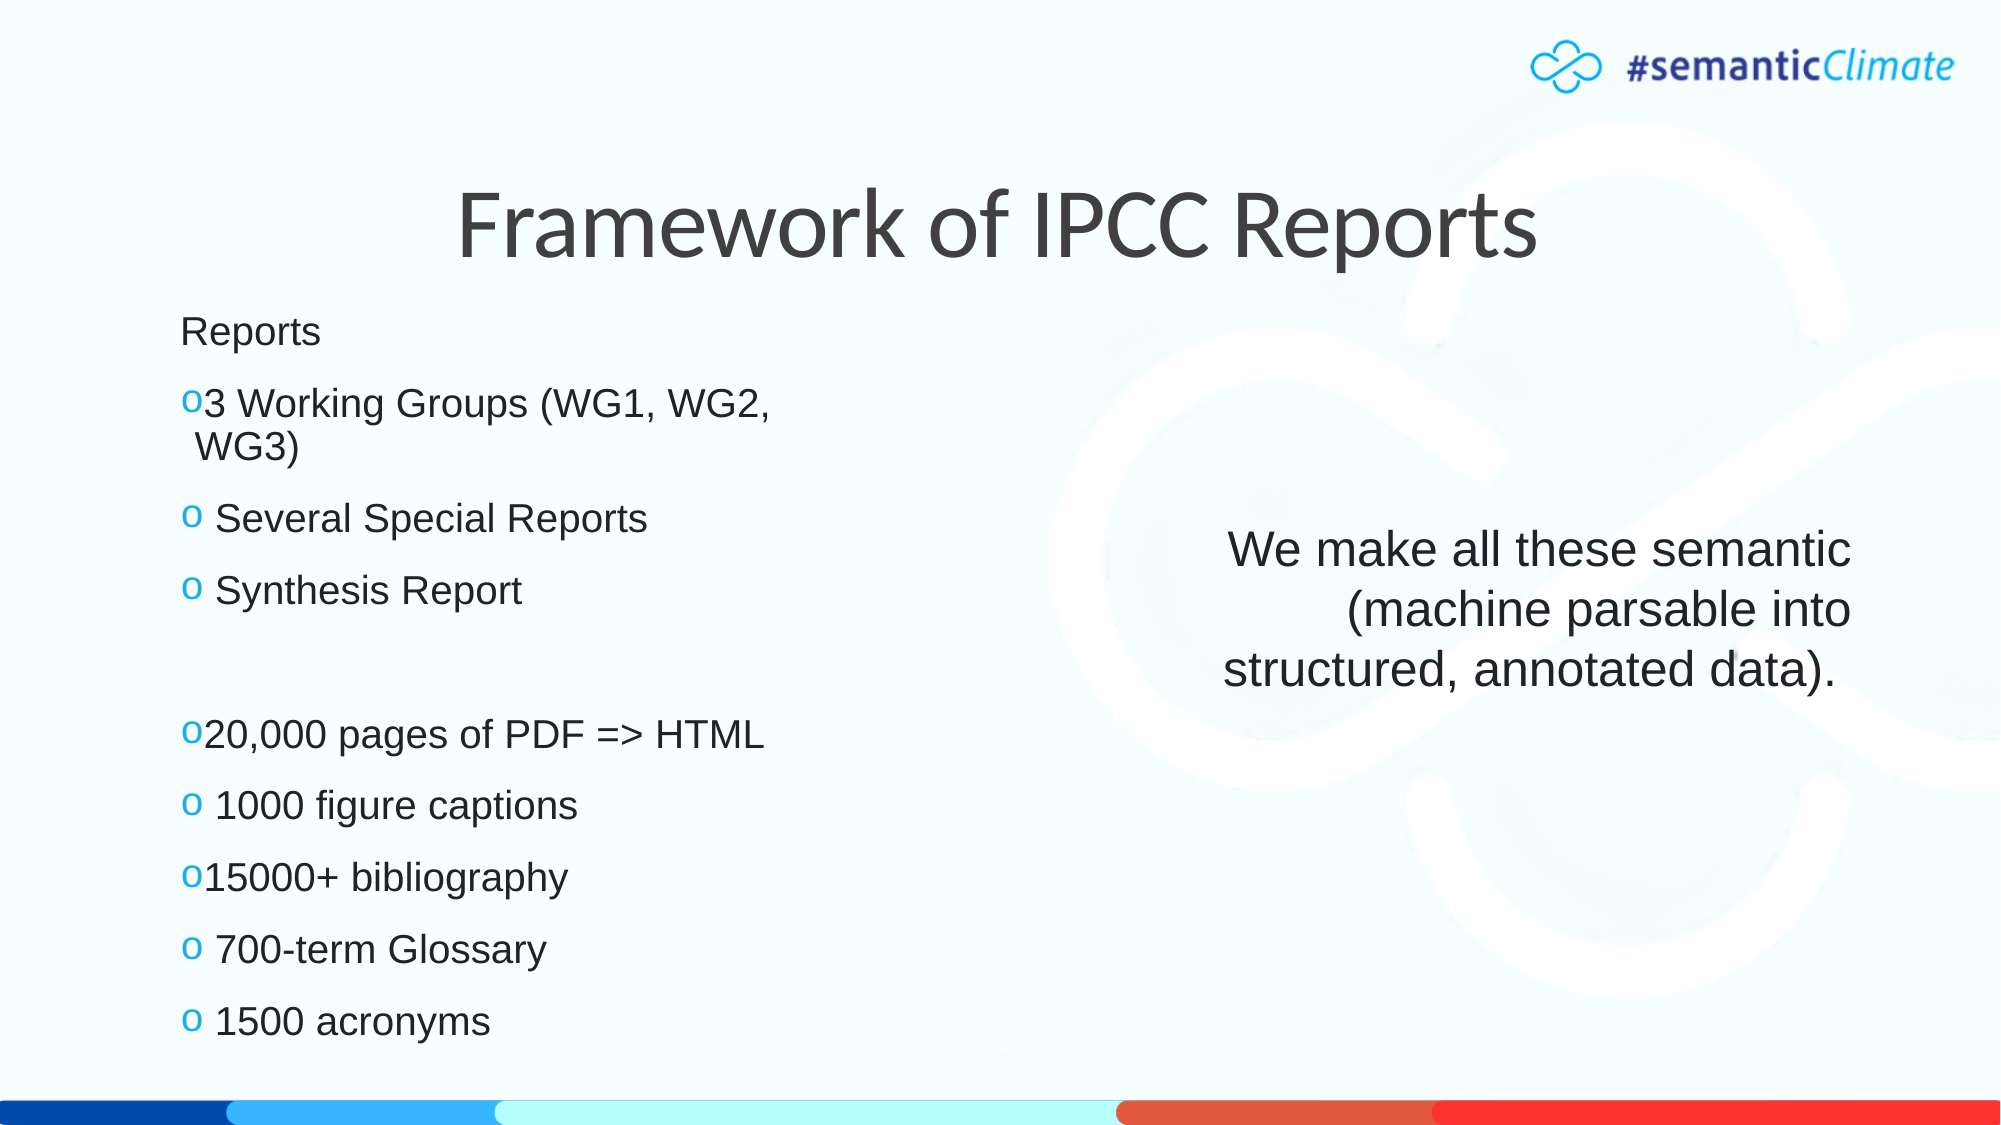

# Framework of IPCC Reports
Reports
3 Working Groups (WG1, WG2, WG3)
 Several Special Reports
 Synthesis Report

20,000 pages of PDF => HTML
 1000 figure captions
15000+ bibliography
 700-term Glossary
 1500 acronyms
We make all these semantic (machine parsable into structured, annotated data).